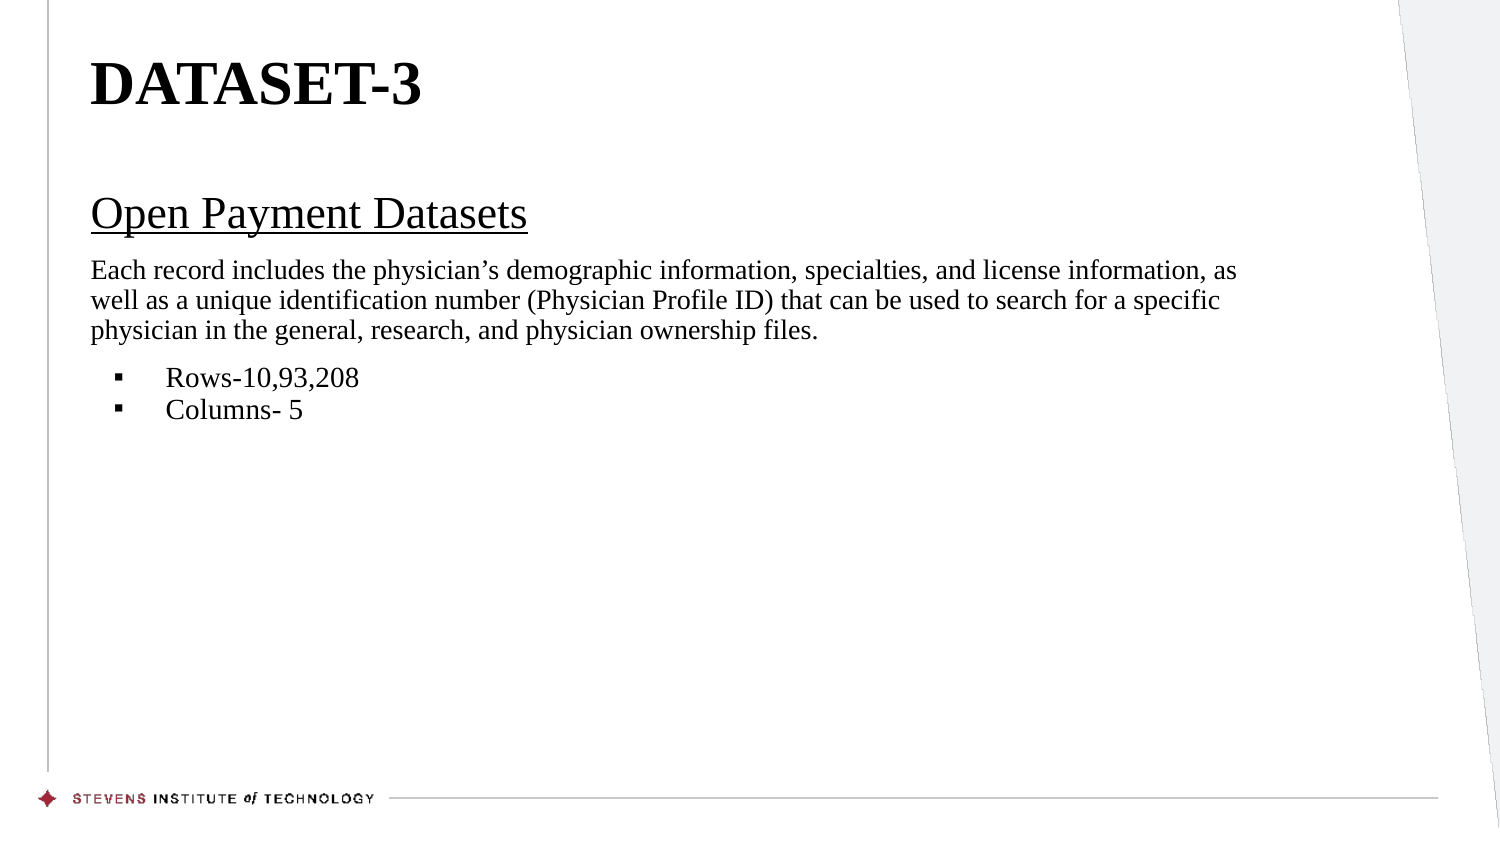

# DATASET-3
Open Payment Datasets
Each record includes the physician’s demographic information, specialties, and license information, as well as a unique identification number (Physician Profile ID) that can be used to search for a specific physician in the general, research, and physician ownership files.
Rows-10,93,208
Columns- 5